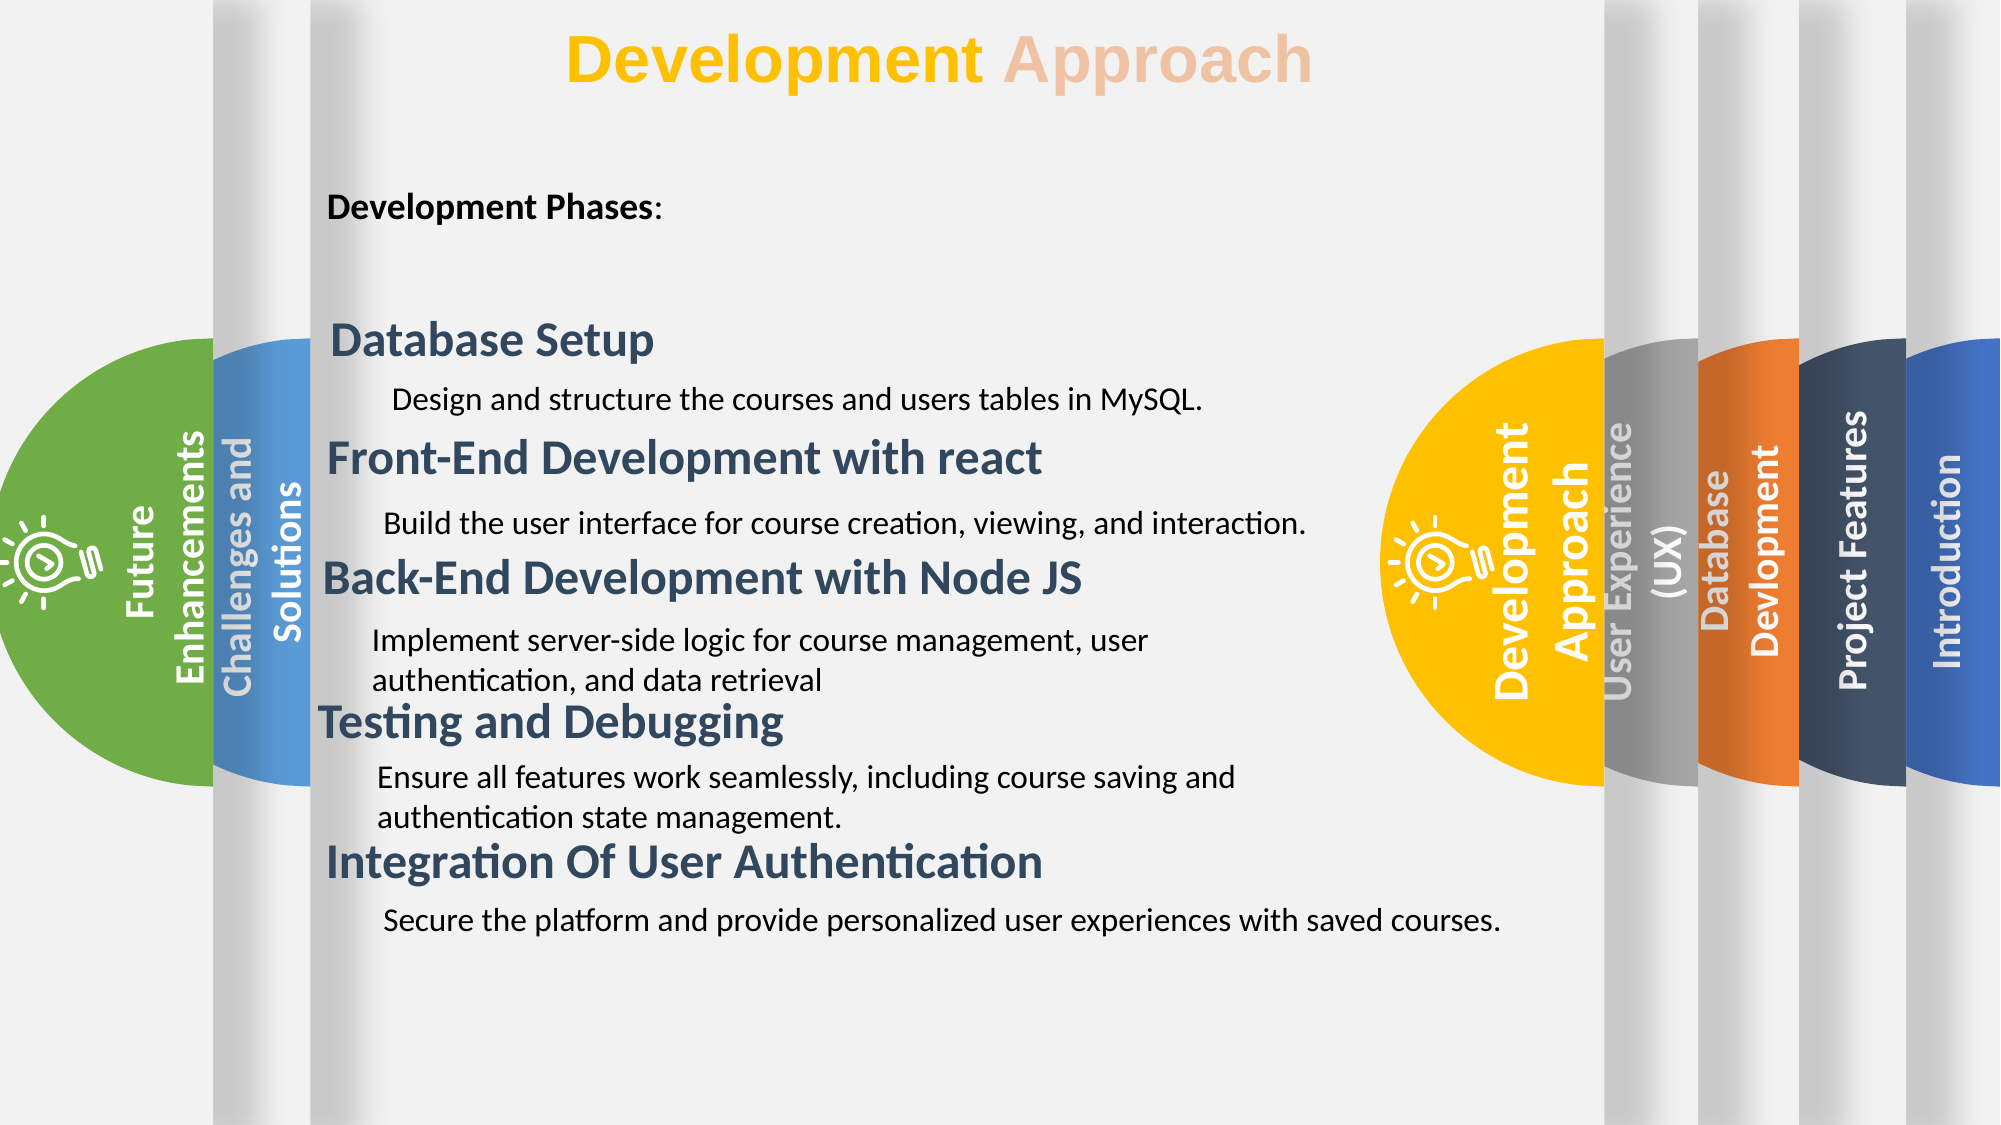

Introduction

Future
 Enhancements

Challenges and
Solutions

Tools Used:

Development Approach

Database Devlopment

User Experience
(UX)

Project Features
Development Approach
Development Phases:
Database Setup
Design and structure the courses and users tables in MySQL.
Front-End Development with react
Build the user interface for course creation, viewing, and interaction.
Back-End Development with Node JS
Implement server-side logic for course management, user authentication, and data retrieval
Testing and Debugging
Ensure all features work seamlessly, including course saving and authentication state management.
Integration Of User Authentication
Secure the platform and provide personalized user experiences with saved courses.